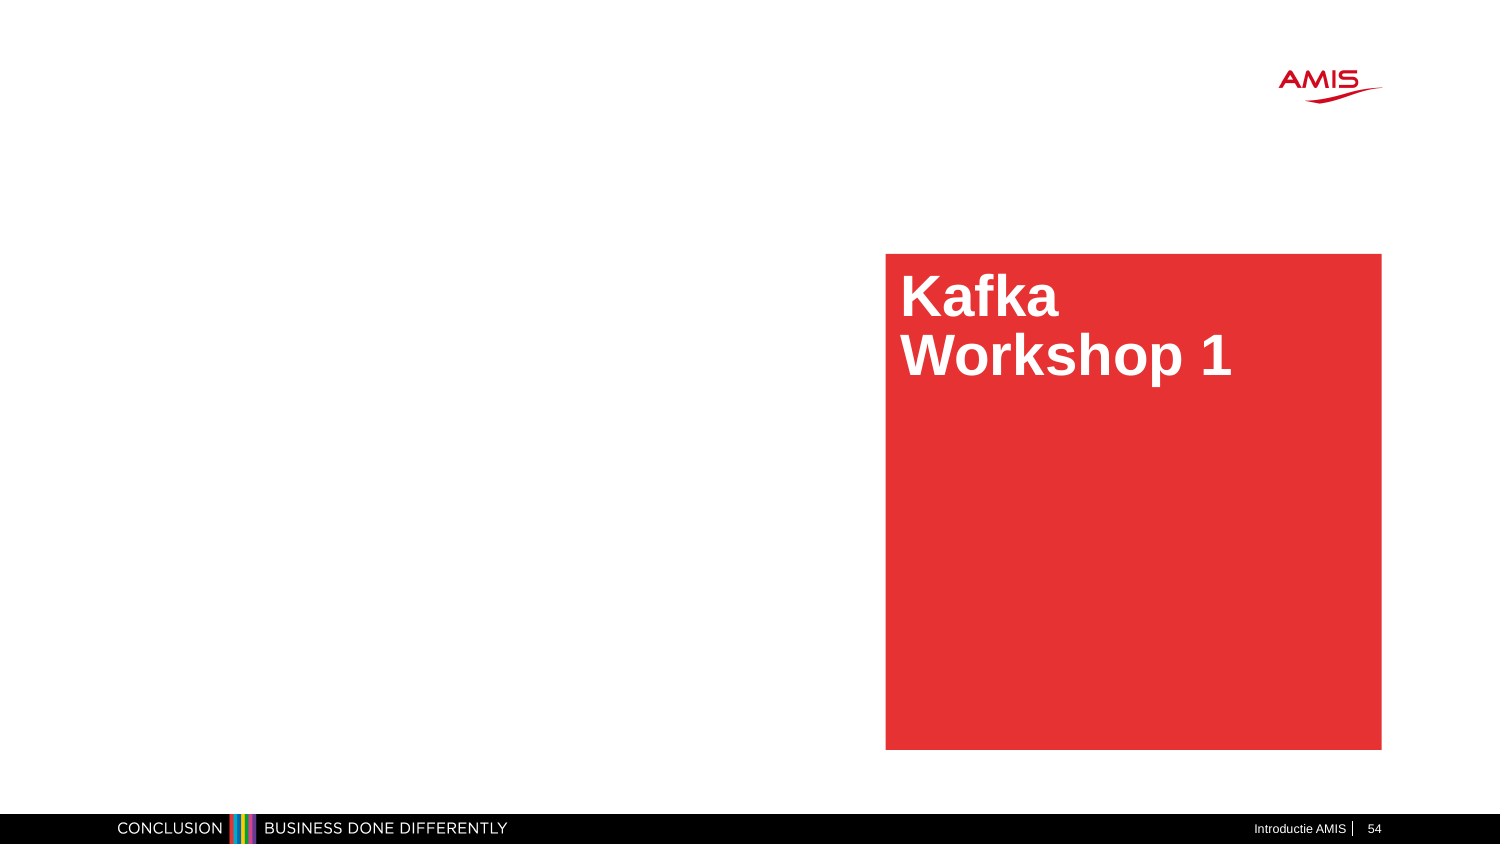

#

Kafka
Workshop 1

Introductie AMIS
54